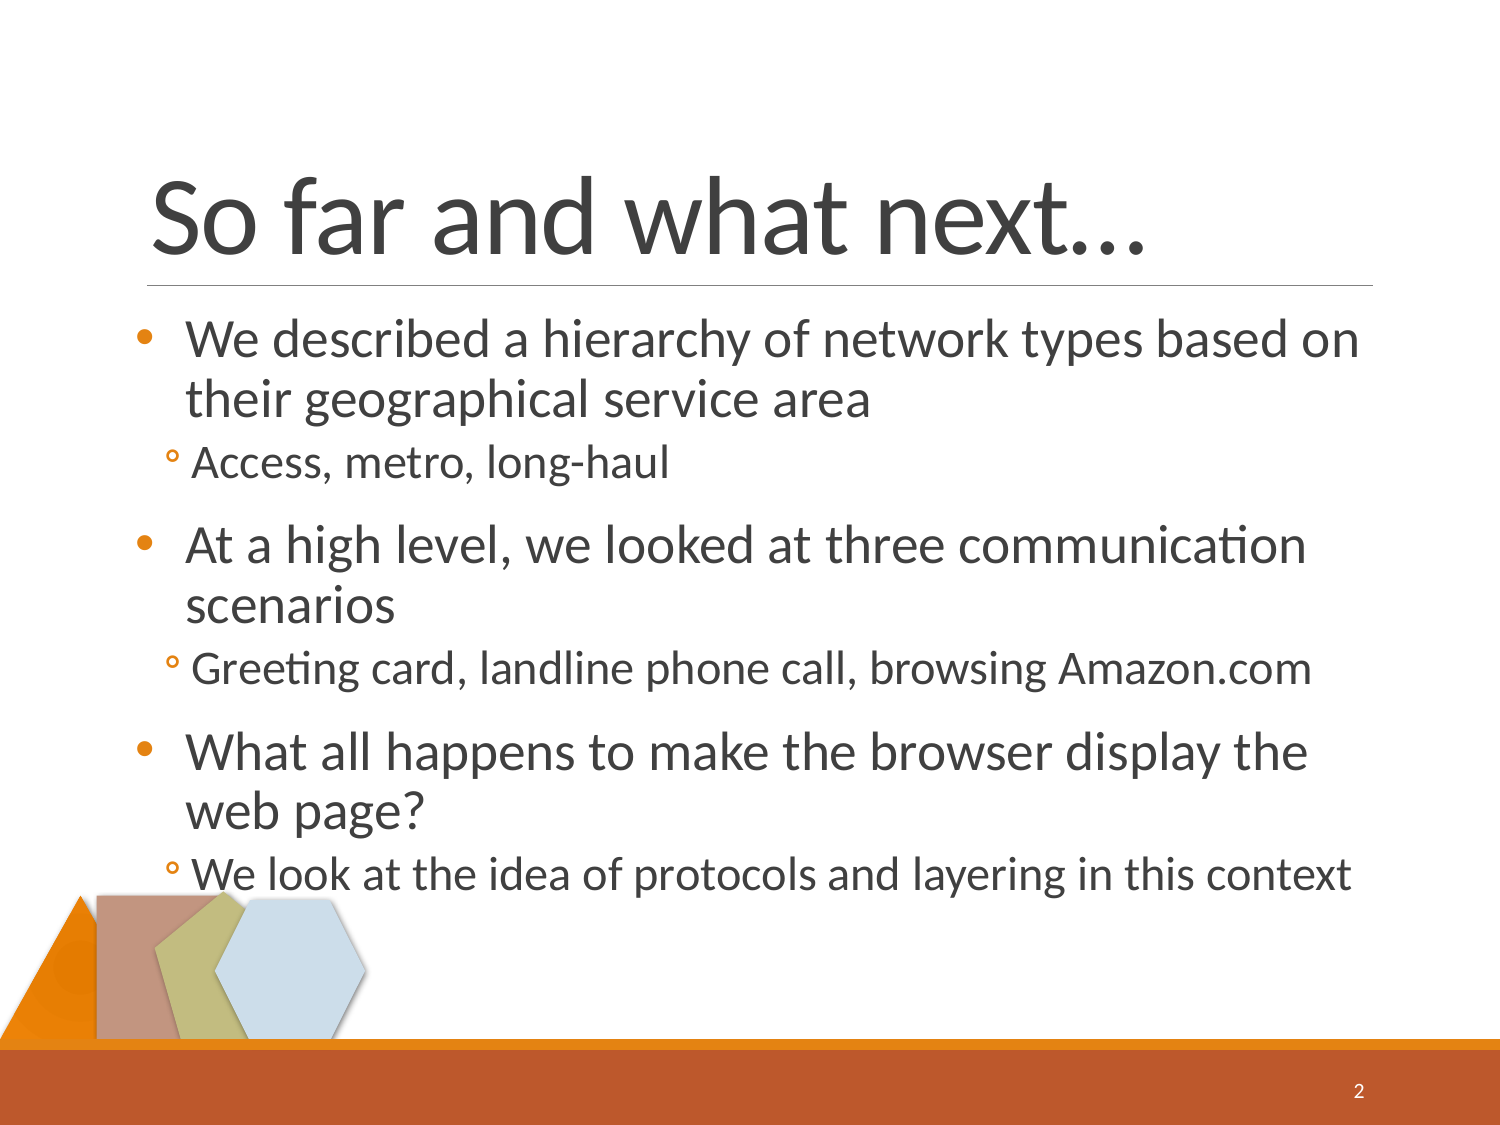

# So far and what next…
We described a hierarchy of network types based on their geographical service area
Access, metro, long-haul
At a high level, we looked at three communication scenarios
Greeting card, landline phone call, browsing Amazon.com
What all happens to make the browser display the web page?
We look at the idea of protocols and layering in this context
2